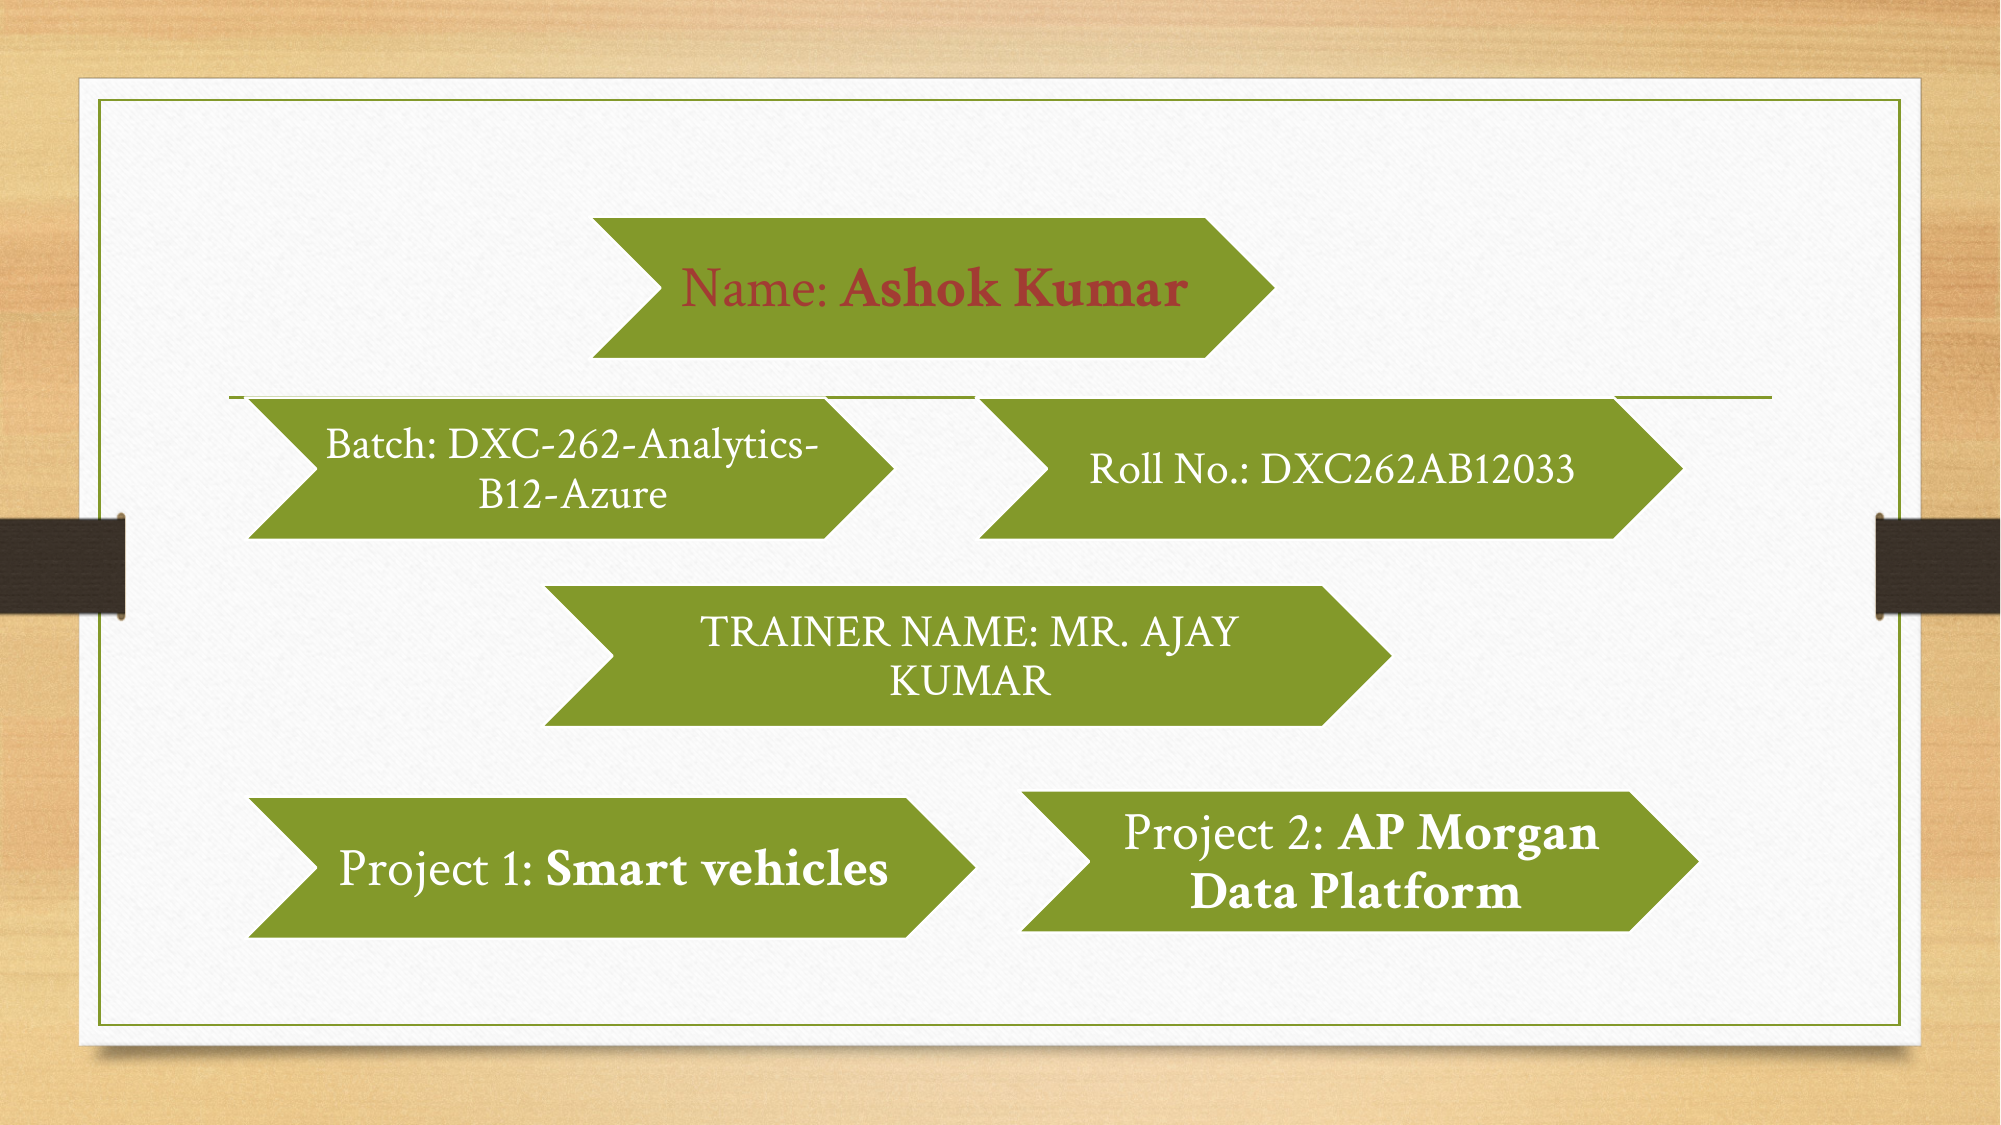

Name: Ashok Kumar
Batch: DXC-262-Analytics-B12-Azure
Roll No.: DXC262AB12033
TRAINER NAME: MR. AJAY KUMAR
Project 1: Smart vehicles
Project 2: AP Morgan Data Platform